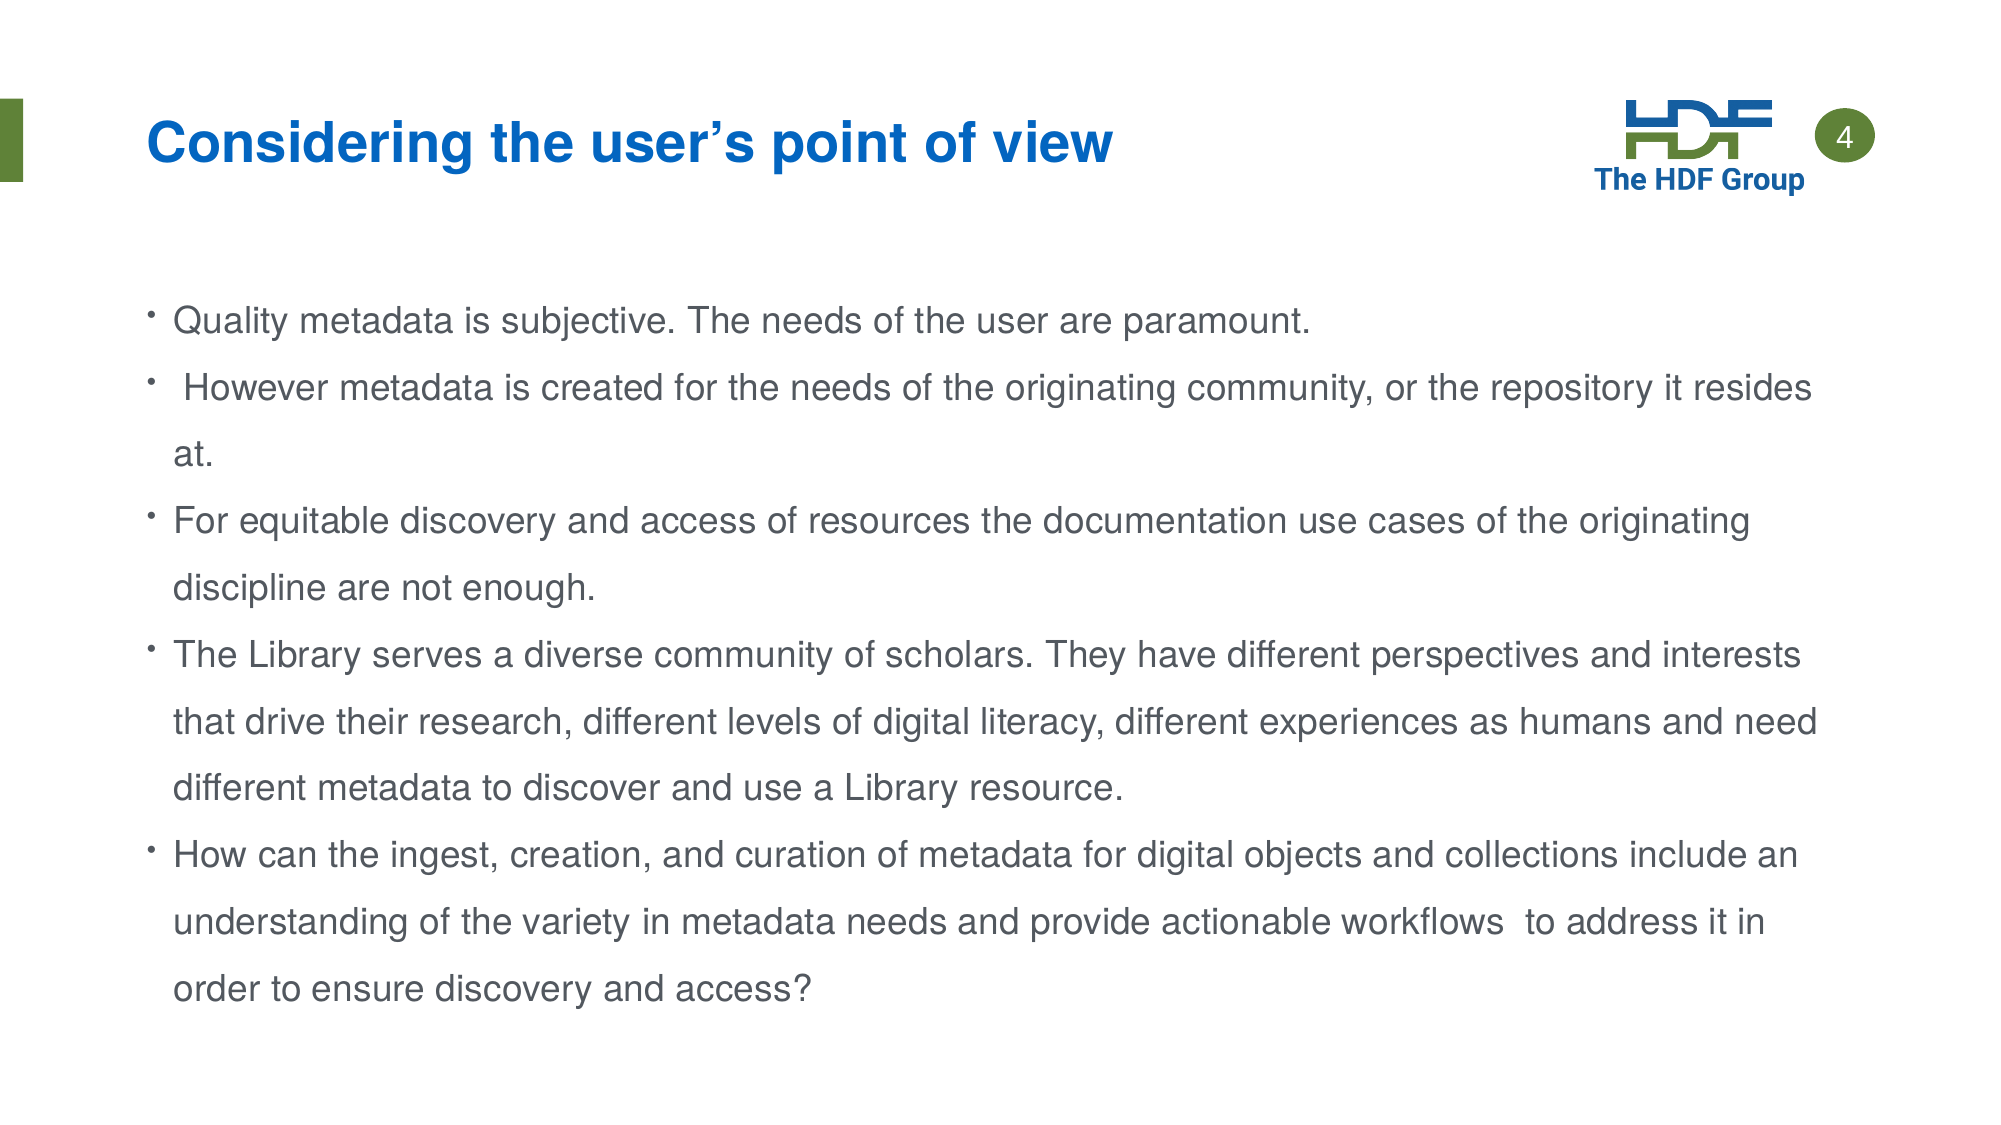

# Considering the user’s point of view
Quality metadata is subjective. The needs of the user are paramount.
 However metadata is created for the needs of the originating community, or the repository it resides at.
For equitable discovery and access of resources the documentation use cases of the originating discipline are not enough.
The Library serves a diverse community of scholars. They have different perspectives and interests that drive their research, different levels of digital literacy, different experiences as humans and need different metadata to discover and use a Library resource.
How can the ingest, creation, and curation of metadata for digital objects and collections include an understanding of the variety in metadata needs and provide actionable workflows  to address it in order to ensure discovery and access?